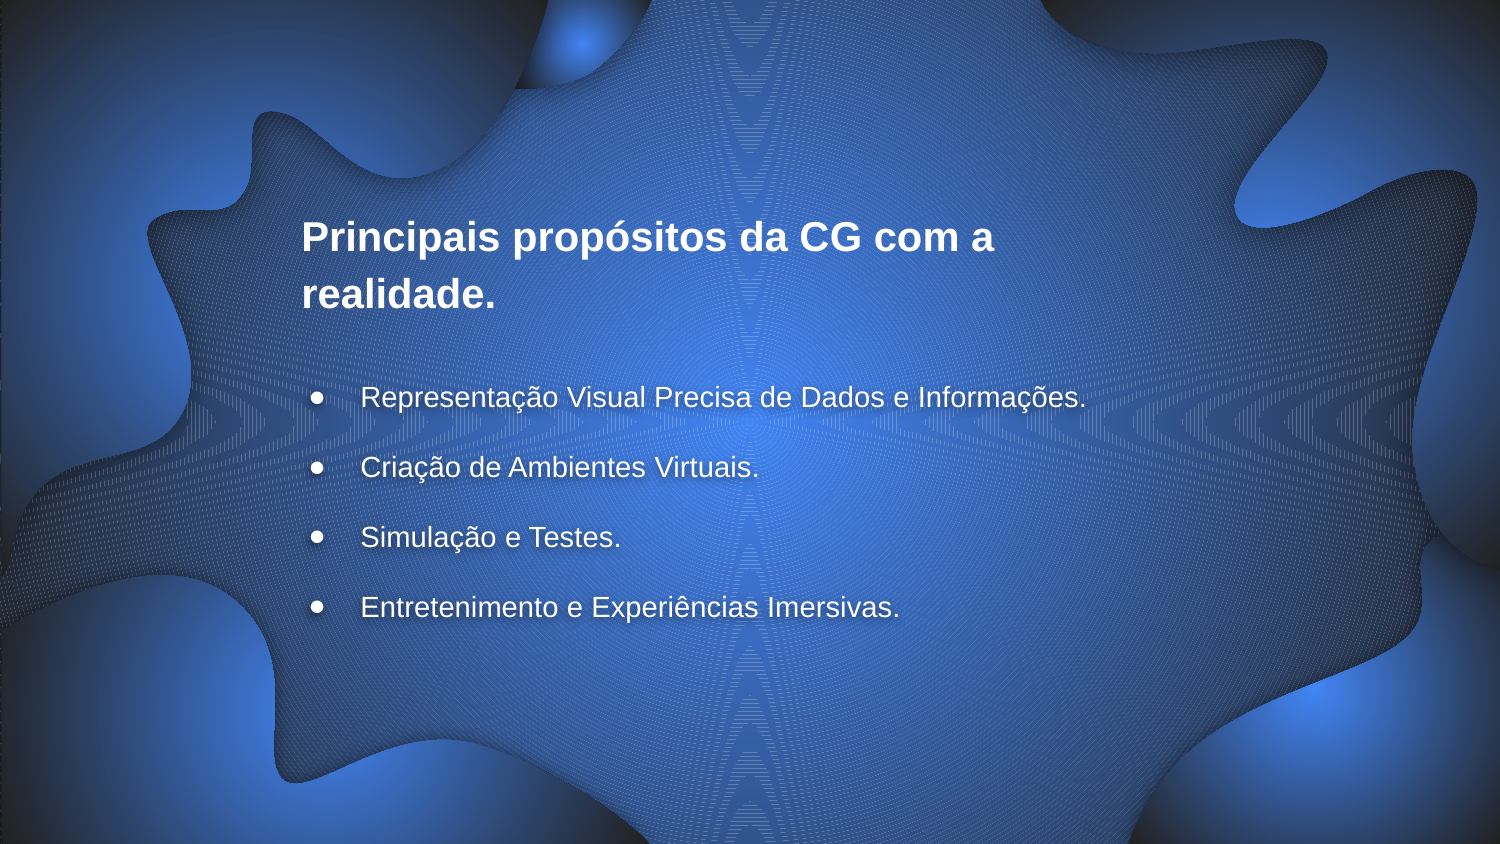

Principais propósitos da CG com a realidade.

Representação Visual Precisa de Dados e Informações.
Criação de Ambientes Virtuais.
Simulação e Testes.
Entretenimento e Experiências Imersivas.